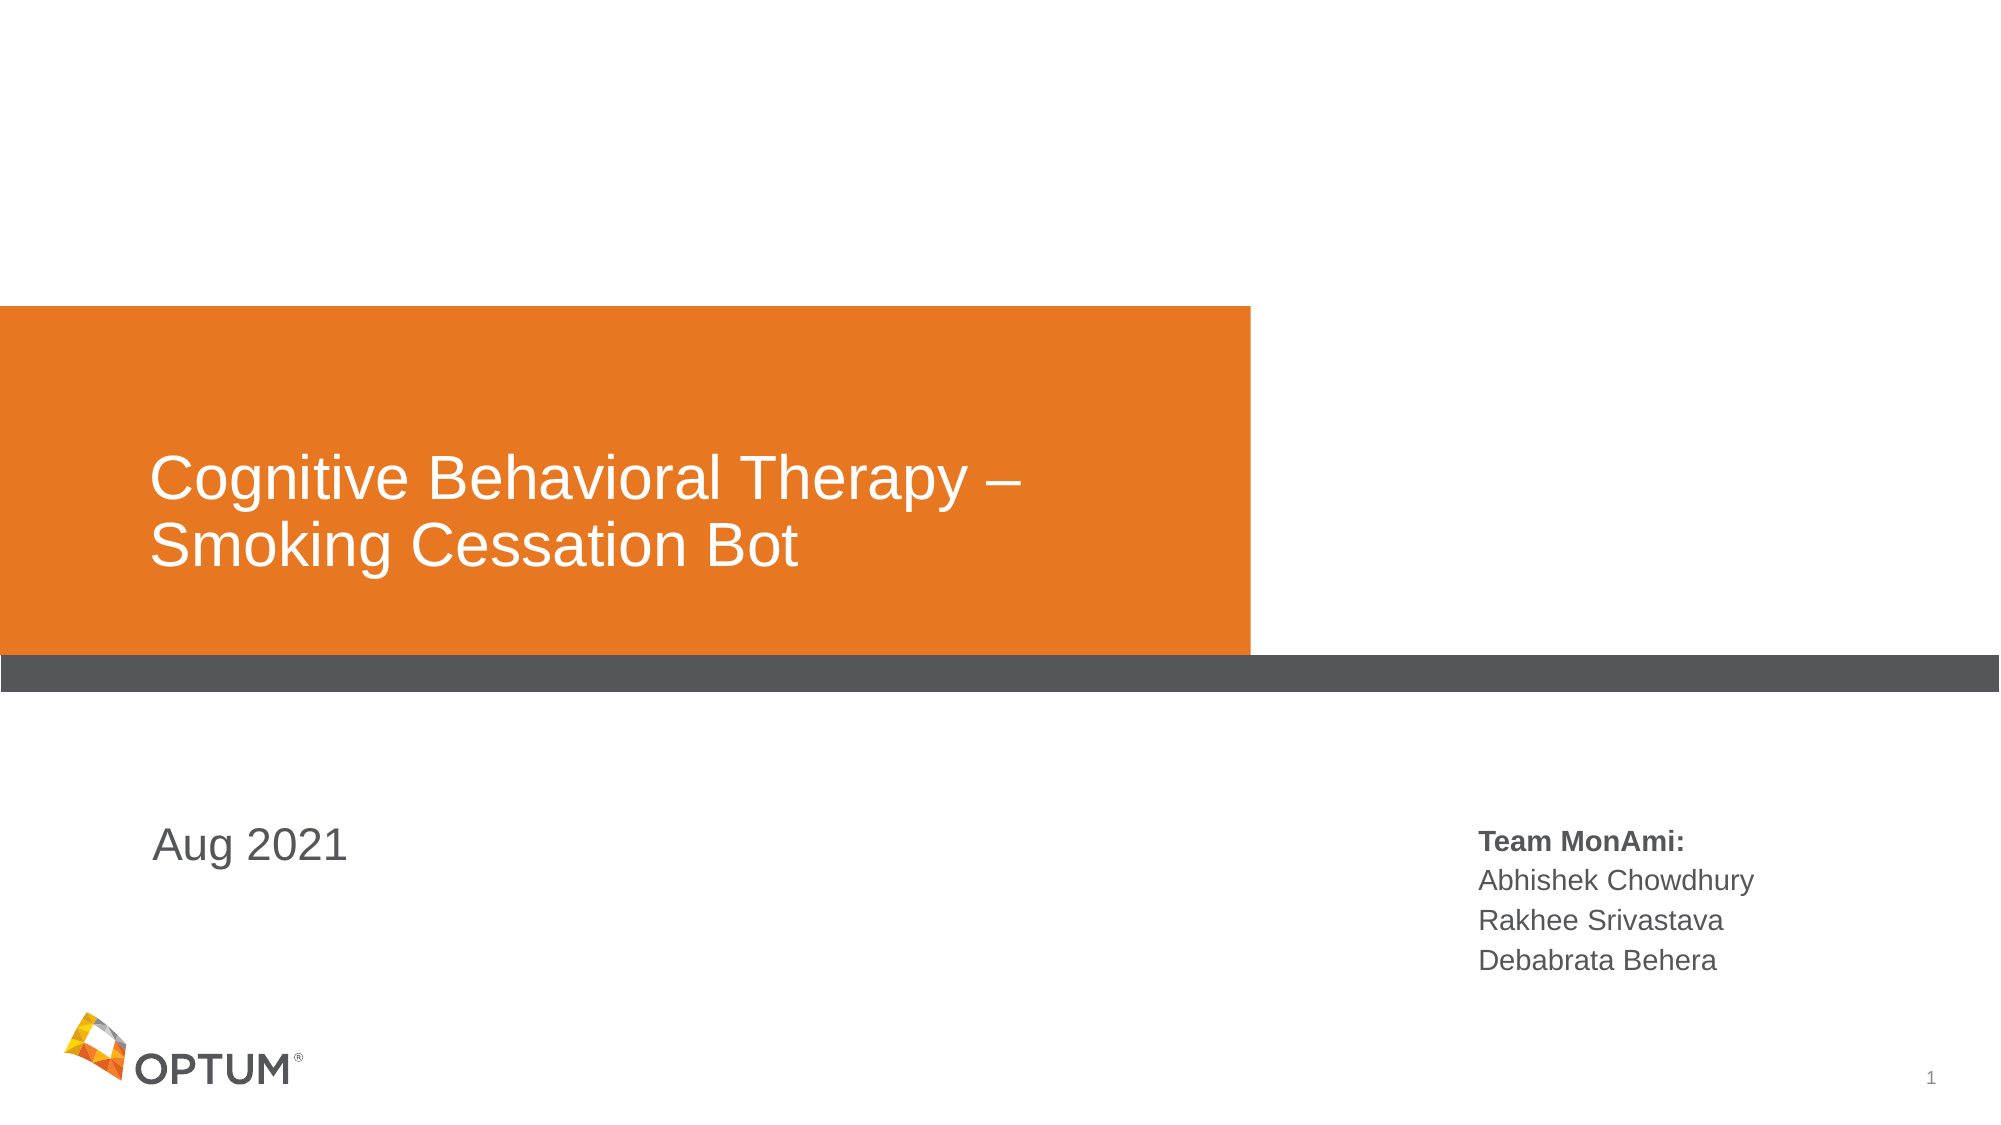

Cognitive Behavioral Therapy – Smoking Cessation Bot

Aug 2021
Team MonAmi:
Abhishek Chowdhury
Rakhee Srivastava
Debabrata Behera
1